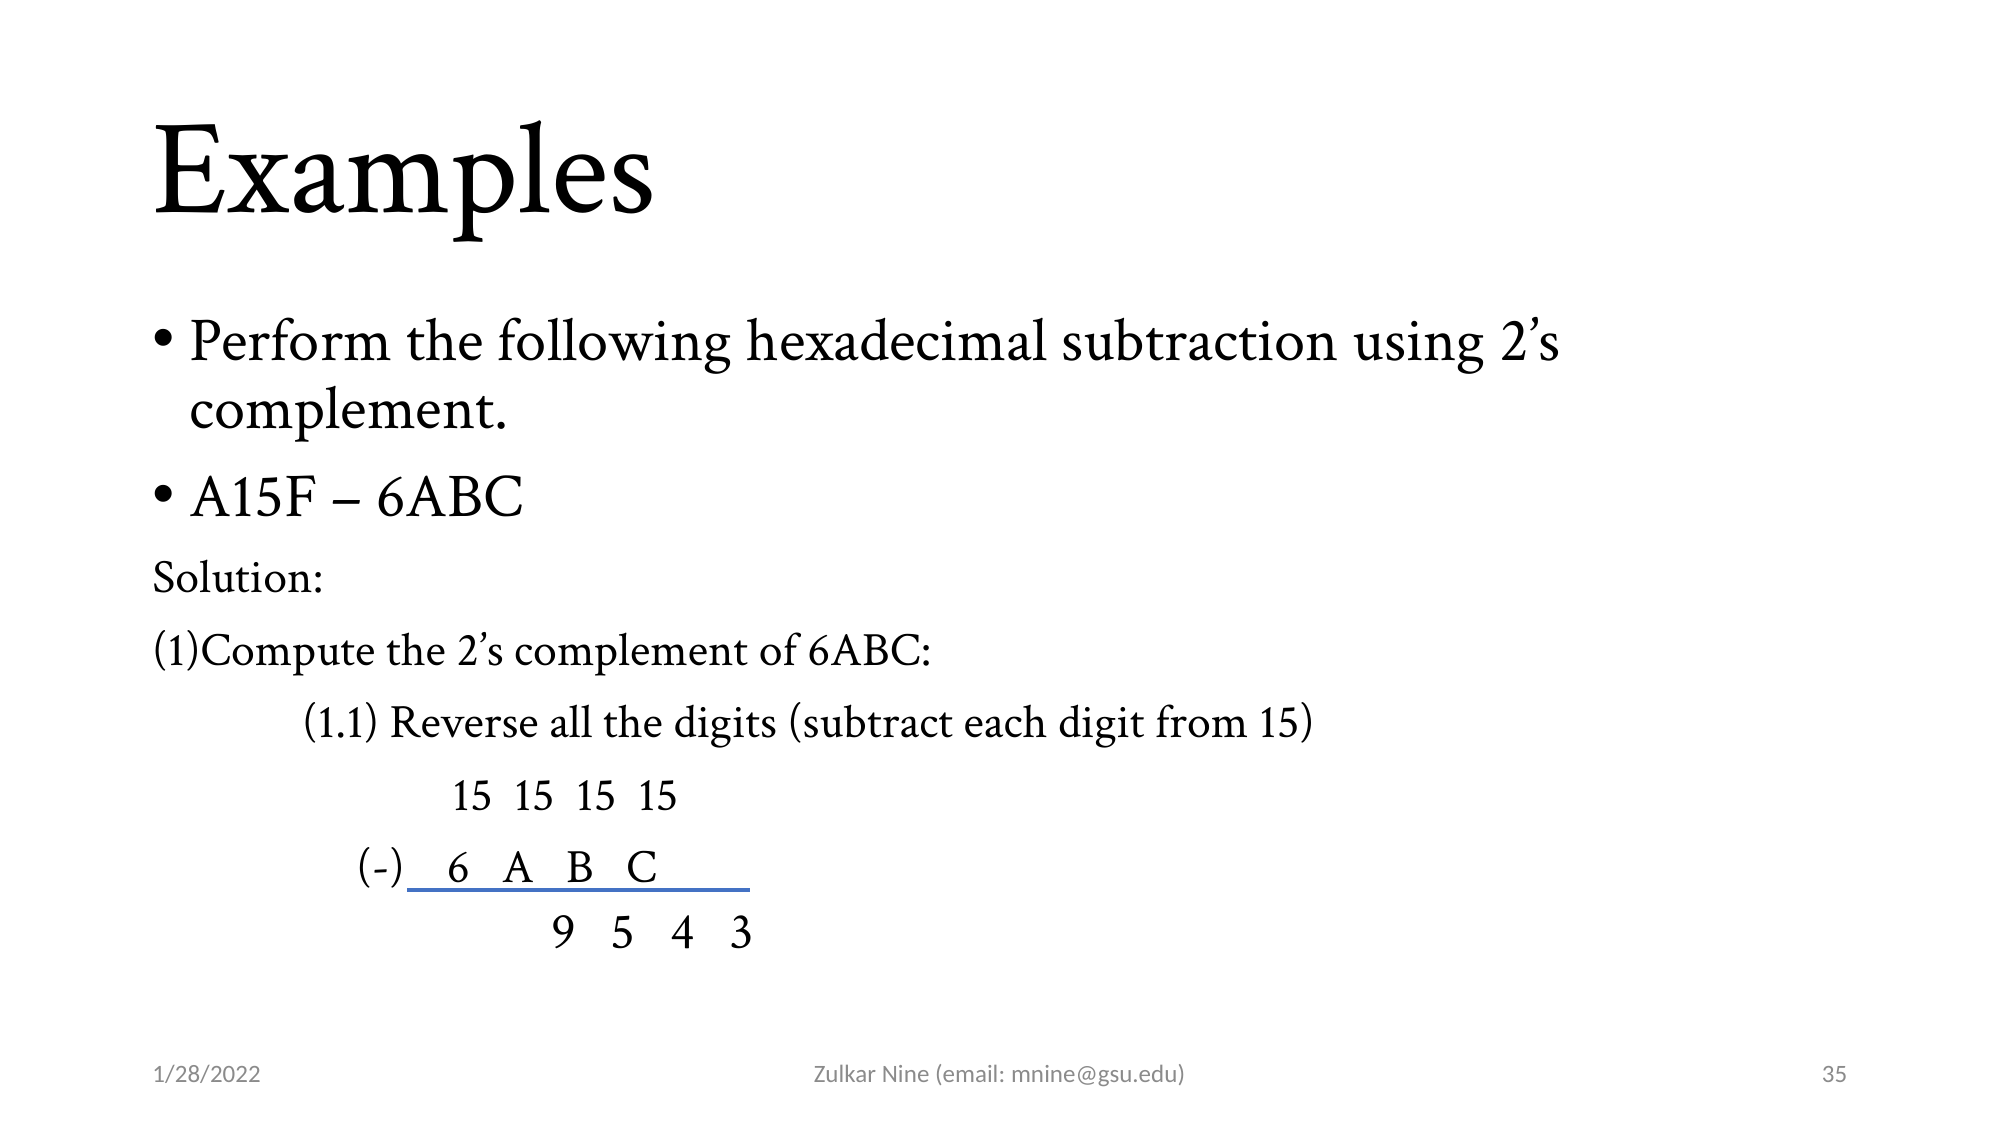

# Examples
Perform the following hexadecimal subtraction using 2’s complement.
A15F – 6ABC
Solution:
(1)Compute the 2’s complement of 6ABC:
	(1.1) Reverse all the digits (subtract each digit from 15)
		15  15  15  15
                   (-)    6   A   B   C
		  9   5   4   3
1/28/2022
Zulkar Nine (email: mnine@gsu.edu)
35